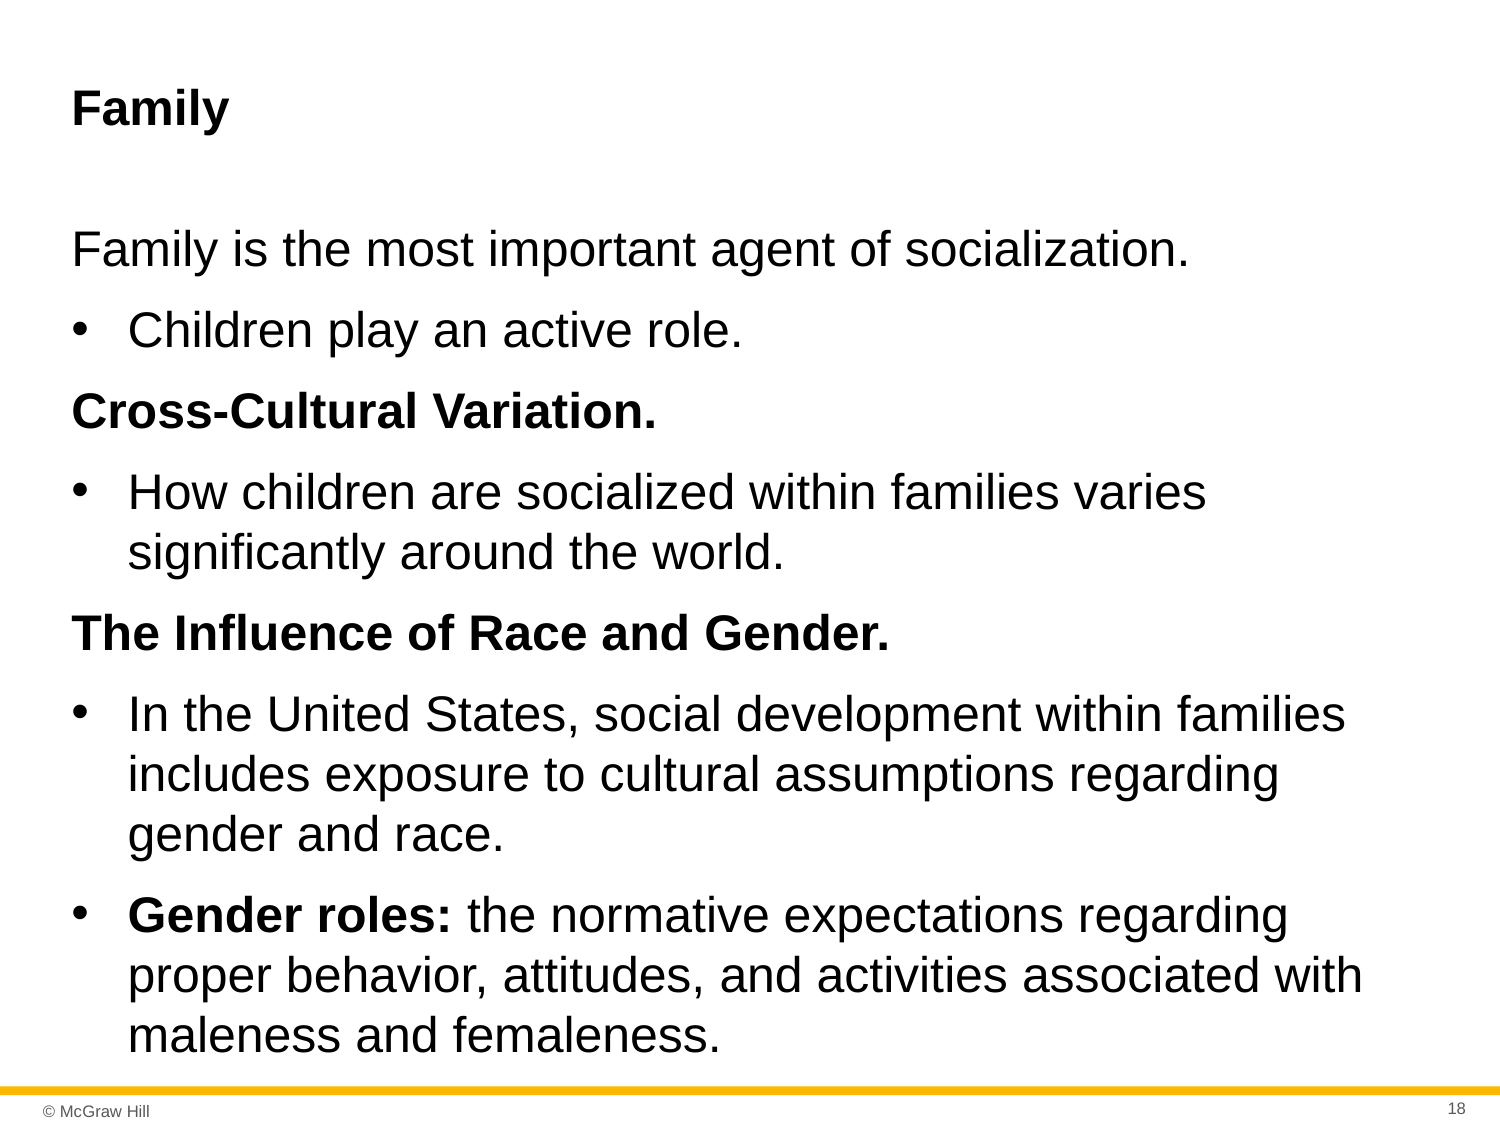

# Family
Family is the most important agent of socialization.
Children play an active role.
Cross-Cultural Variation.
How children are socialized within families varies significantly around the world.
The Influence of Race and Gender.
In the United States, social development within families includes exposure to cultural assumptions regarding gender and race.
Gender roles: the normative expectations regarding proper behavior, attitudes, and activities associated with maleness and femaleness.